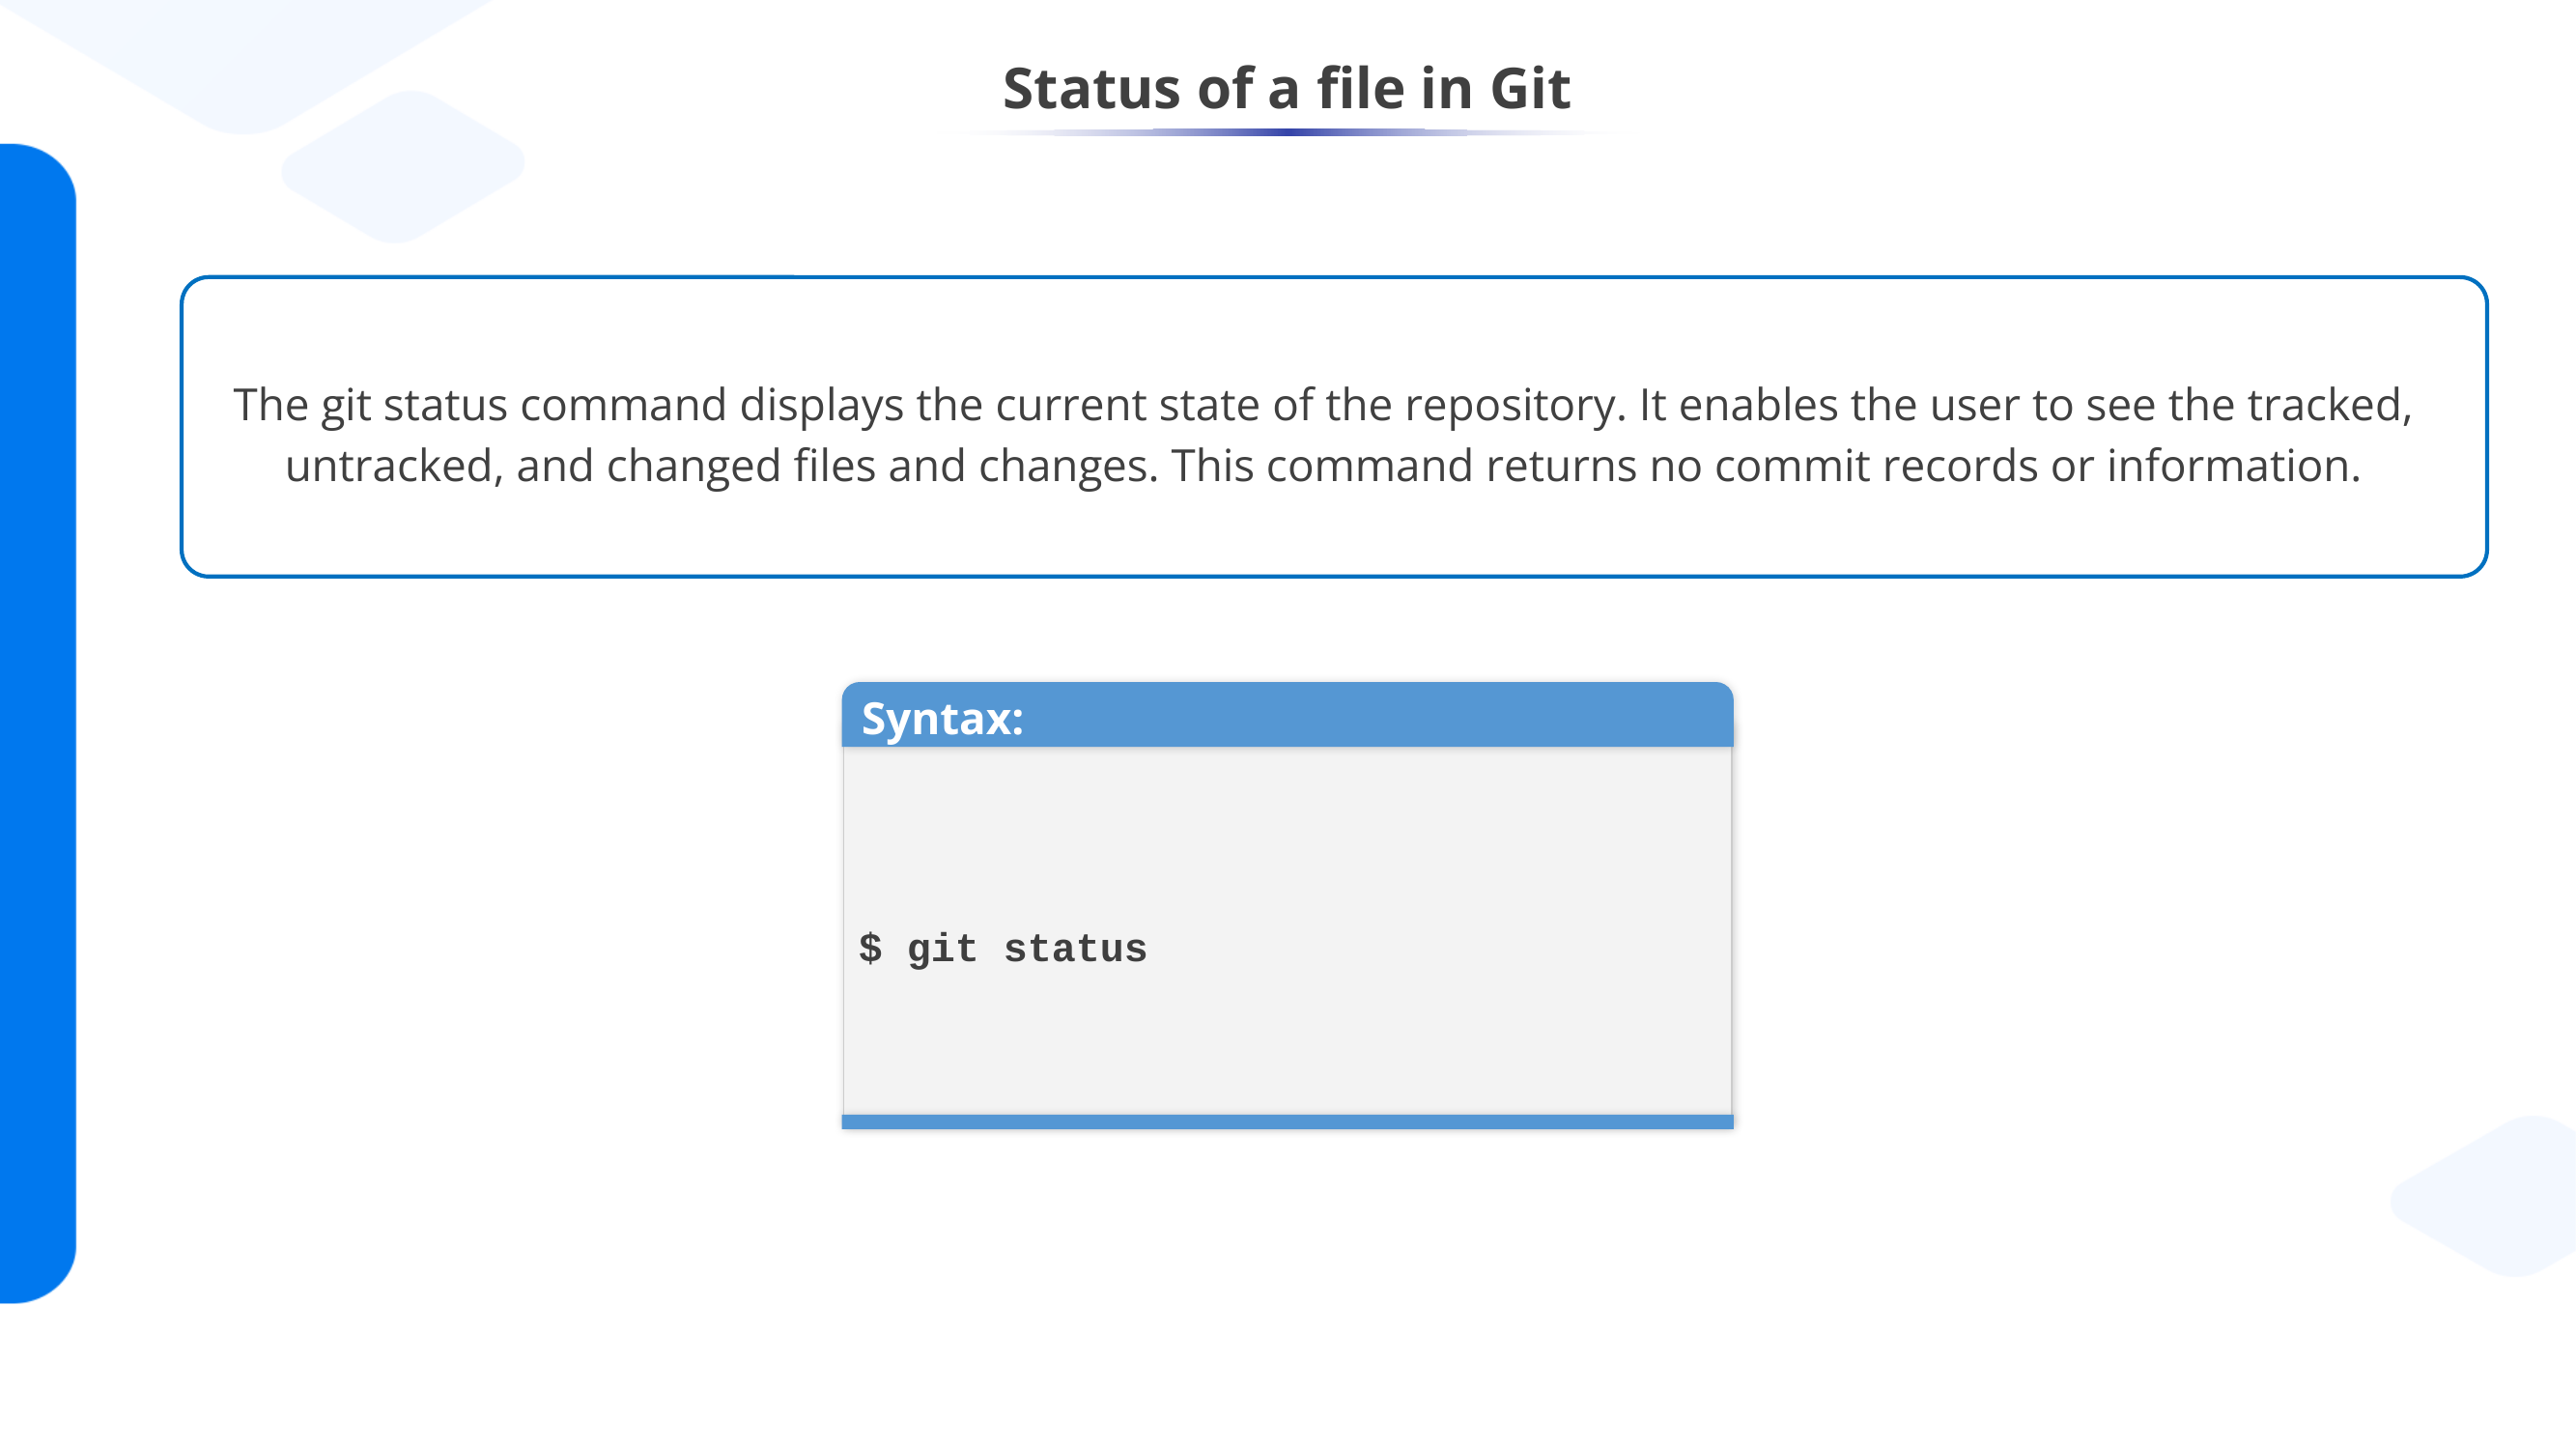

# Status of a file in Git

The git status command displays the current state of the repository. It enables the user to see the tracked, untracked, and changed files and changes. This command returns no commit records or information.
Demo-1
Syntax:

$ git status